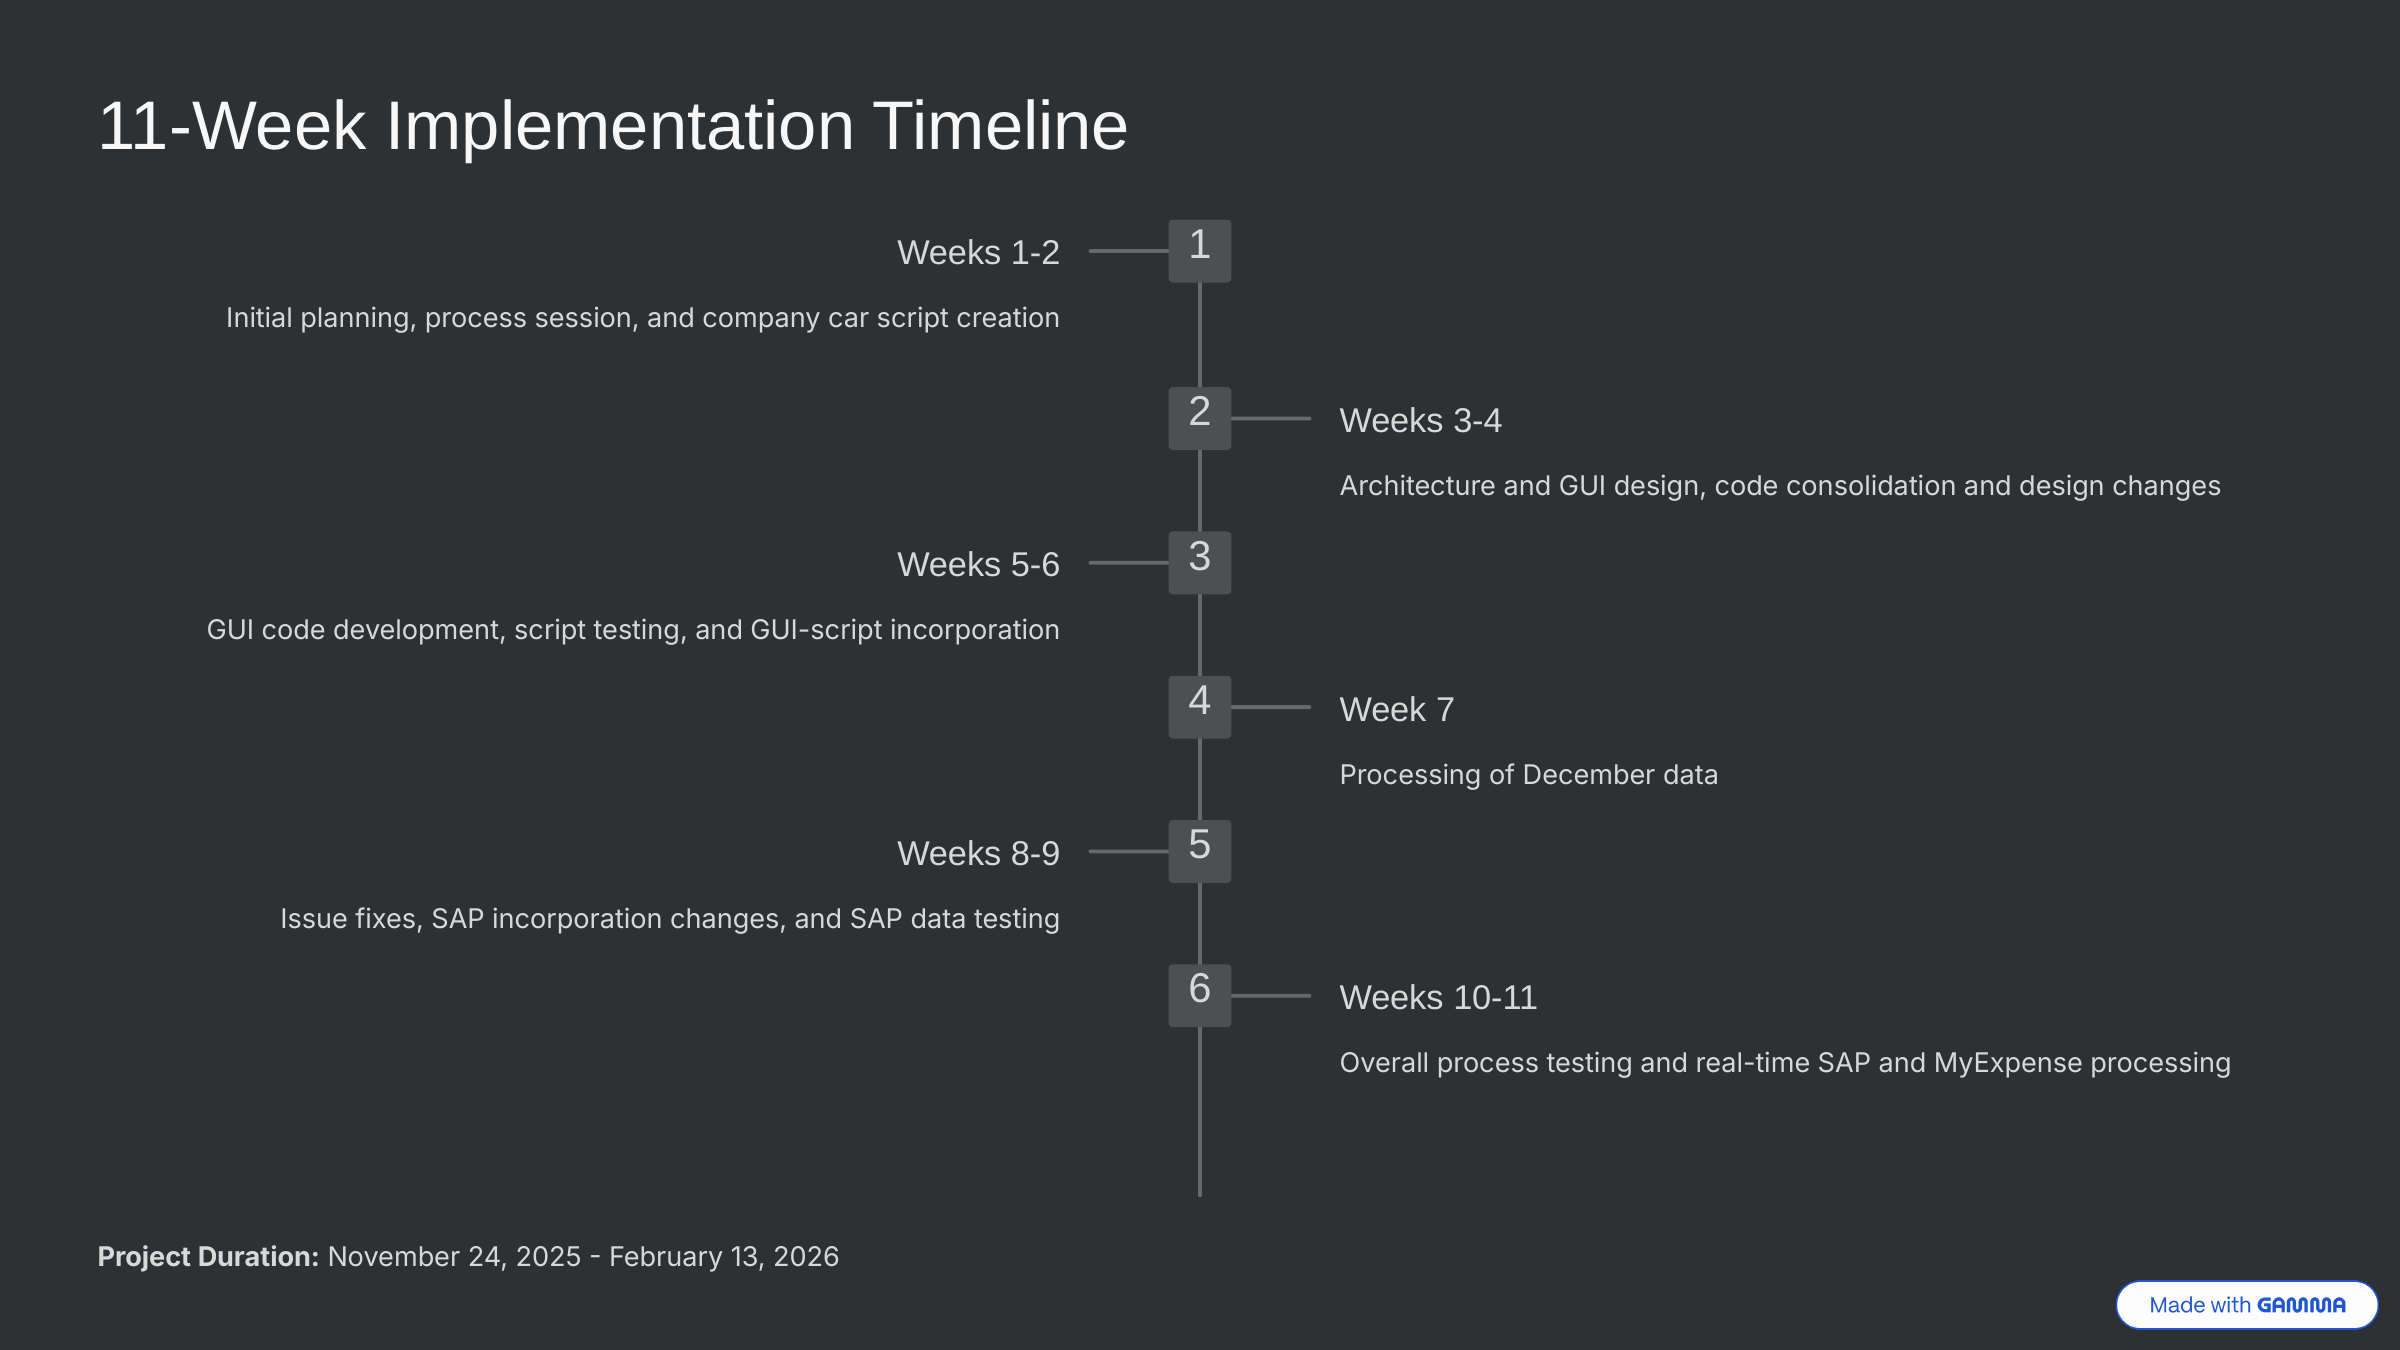

11-Week Implementation Timeline

1
Weeks 1-2

Initial planning, process session, and company car script creation

2
Weeks 3-4

Architecture and GUI design, code consolidation and design changes

3
Weeks 5-6

GUI code development, script testing, and GUI-script incorporation

4
Week 7

Processing of December data

5
Weeks 8-9

Issue fixes, SAP incorporation changes, and SAP data testing

6
Weeks 10-11

Overall process testing and real-time SAP and MyExpense processing
Project Duration: November 24, 2025 - February 13, 2026